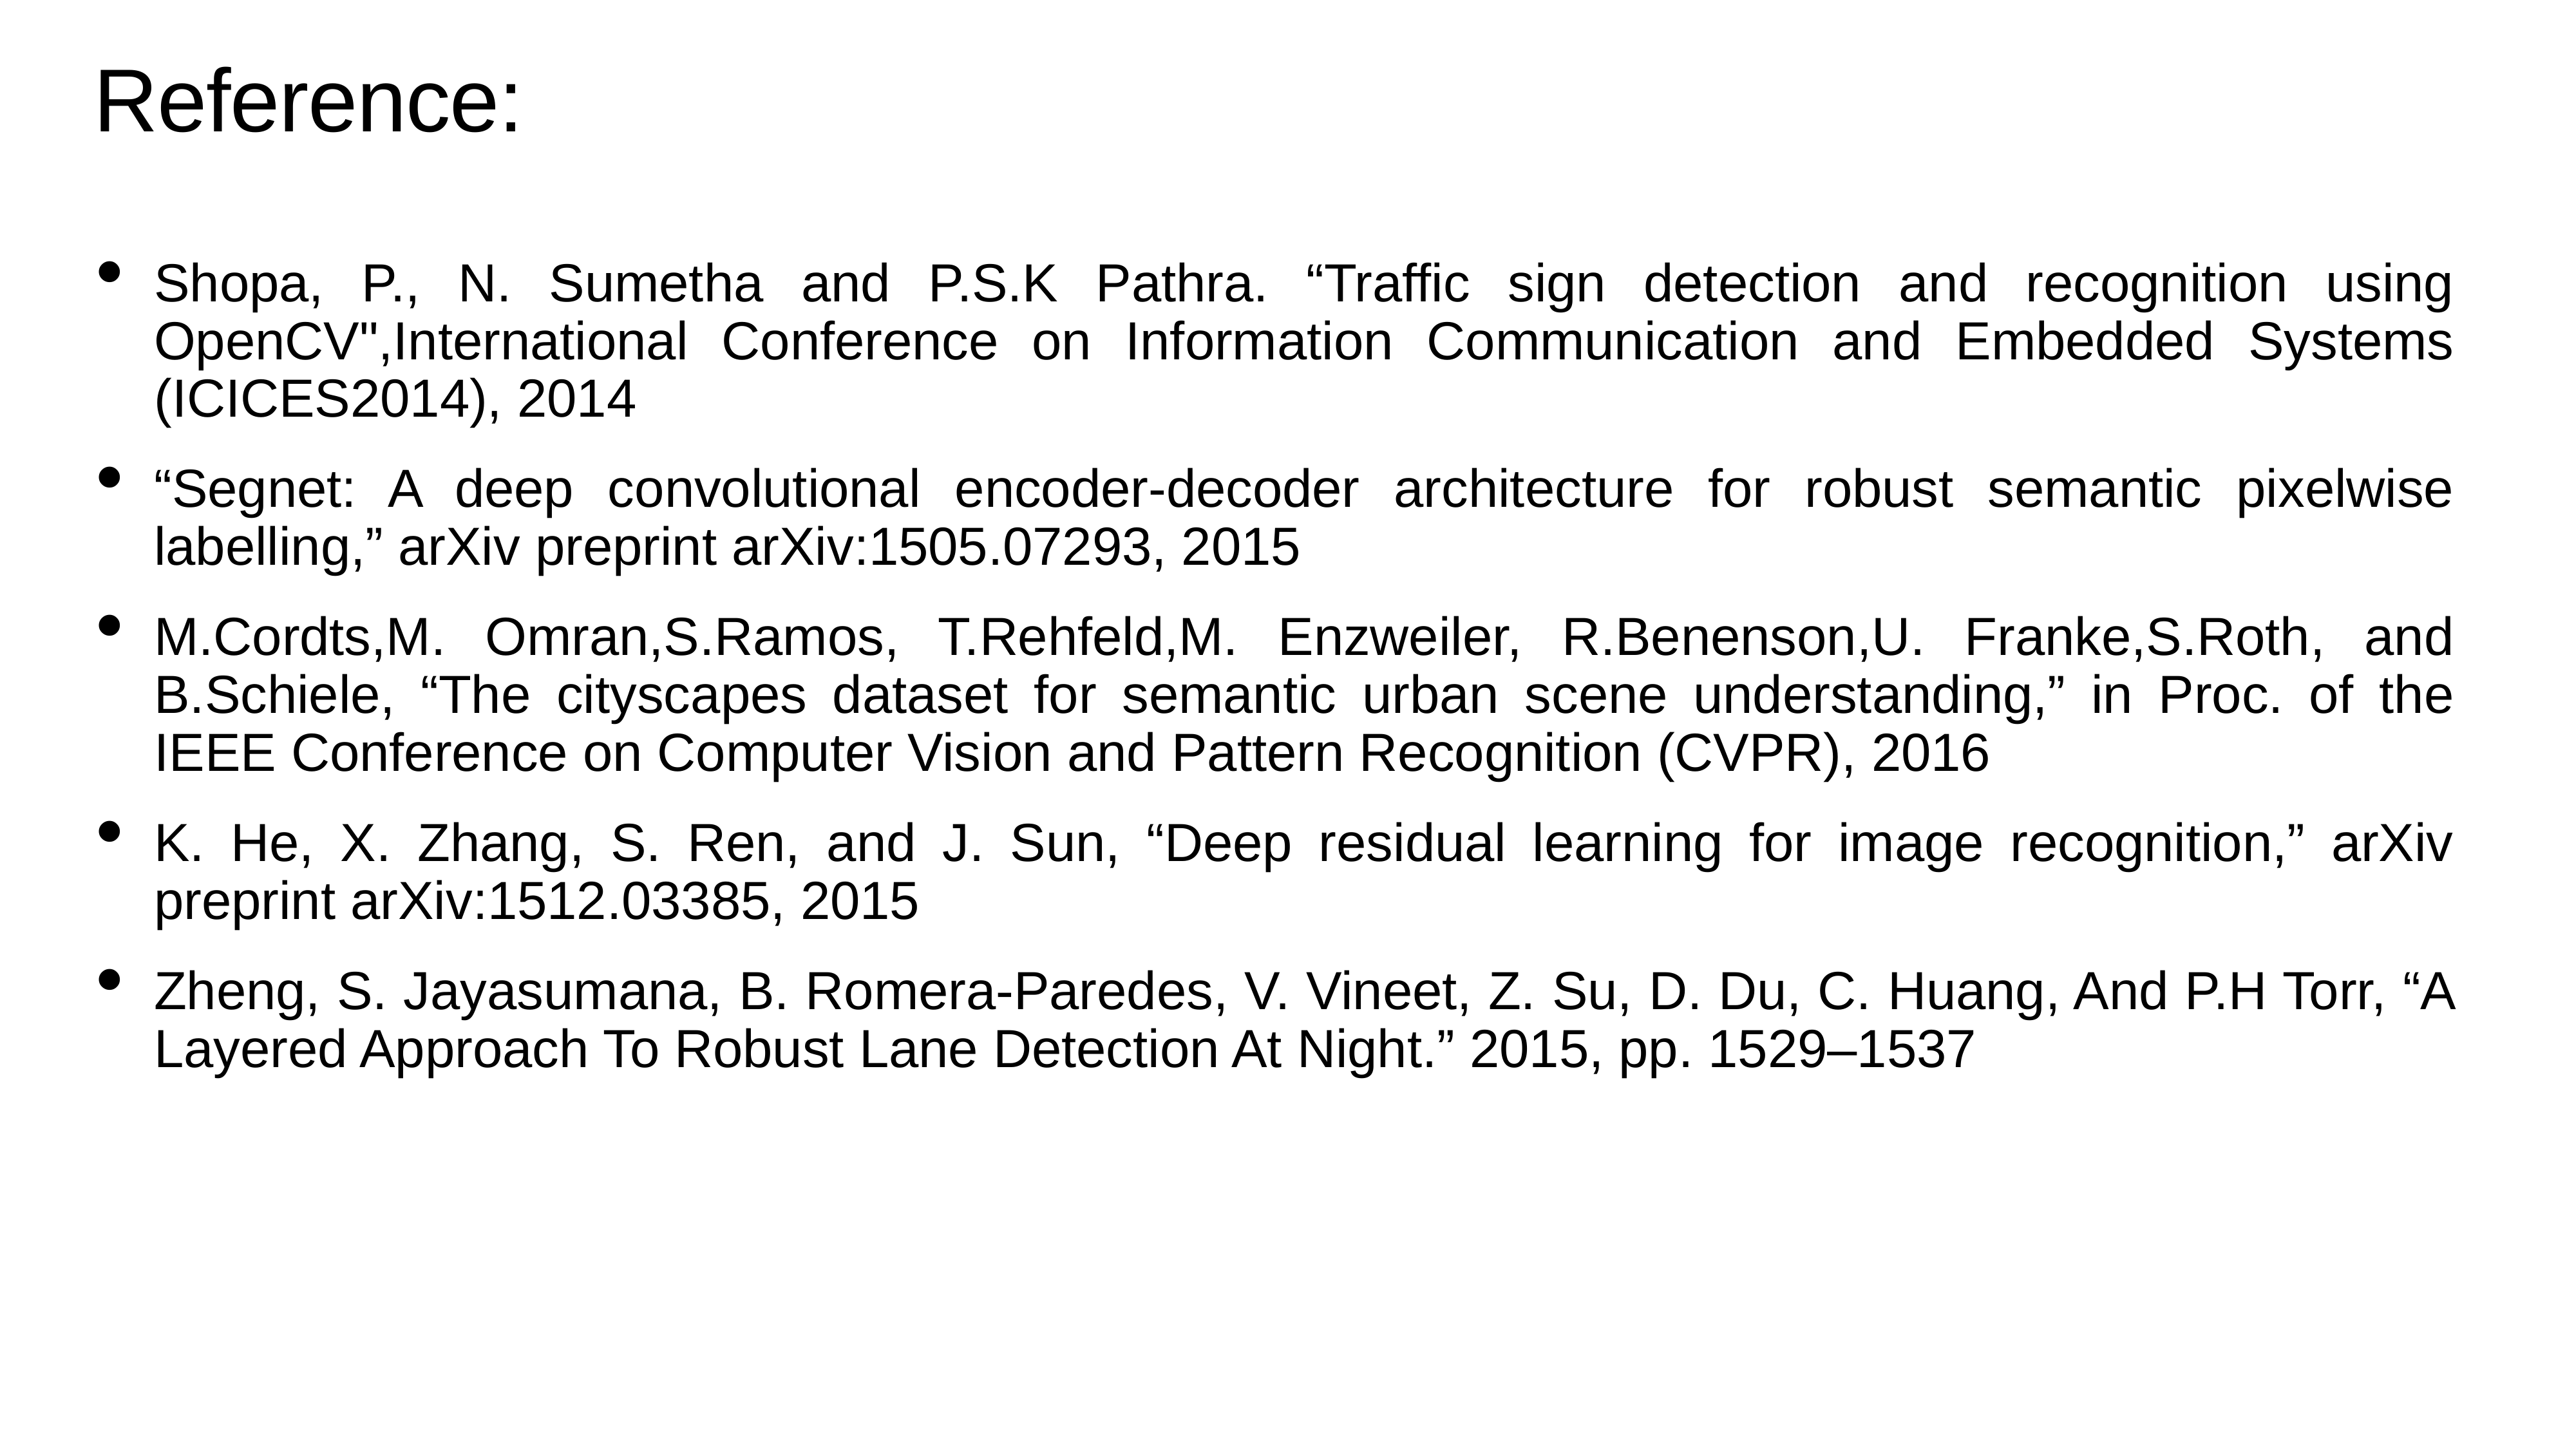

# Reference:
Shopa, P., N. Sumetha and P.S.K Pathra. “Traffic sign detection and recognition using OpenCV",International Conference on Information Communication and Embedded Systems (ICICES2014), 2014
“Segnet: A deep convolutional encoder-decoder architecture for robust semantic pixelwise labelling,” arXiv preprint arXiv:1505.07293, 2015
M.Cordts,M. Omran,S.Ramos, T.Rehfeld,M. Enzweiler, R.Benenson,U. Franke,S.Roth, and B.Schiele, “The cityscapes dataset for semantic urban scene understanding,” in Proc. of the IEEE Conference on Computer Vision and Pattern Recognition (CVPR), 2016
K. He, X. Zhang, S. Ren, and J. Sun, “Deep residual learning for image recognition,” arXiv preprint arXiv:1512.03385, 2015
Zheng, S. Jayasumana, B. Romera-Paredes, V. Vineet, Z. Su, D. Du, C. Huang, And P.H Torr, “A Layered Approach To Robust Lane Detection At Night.” 2015, pp. 1529–1537